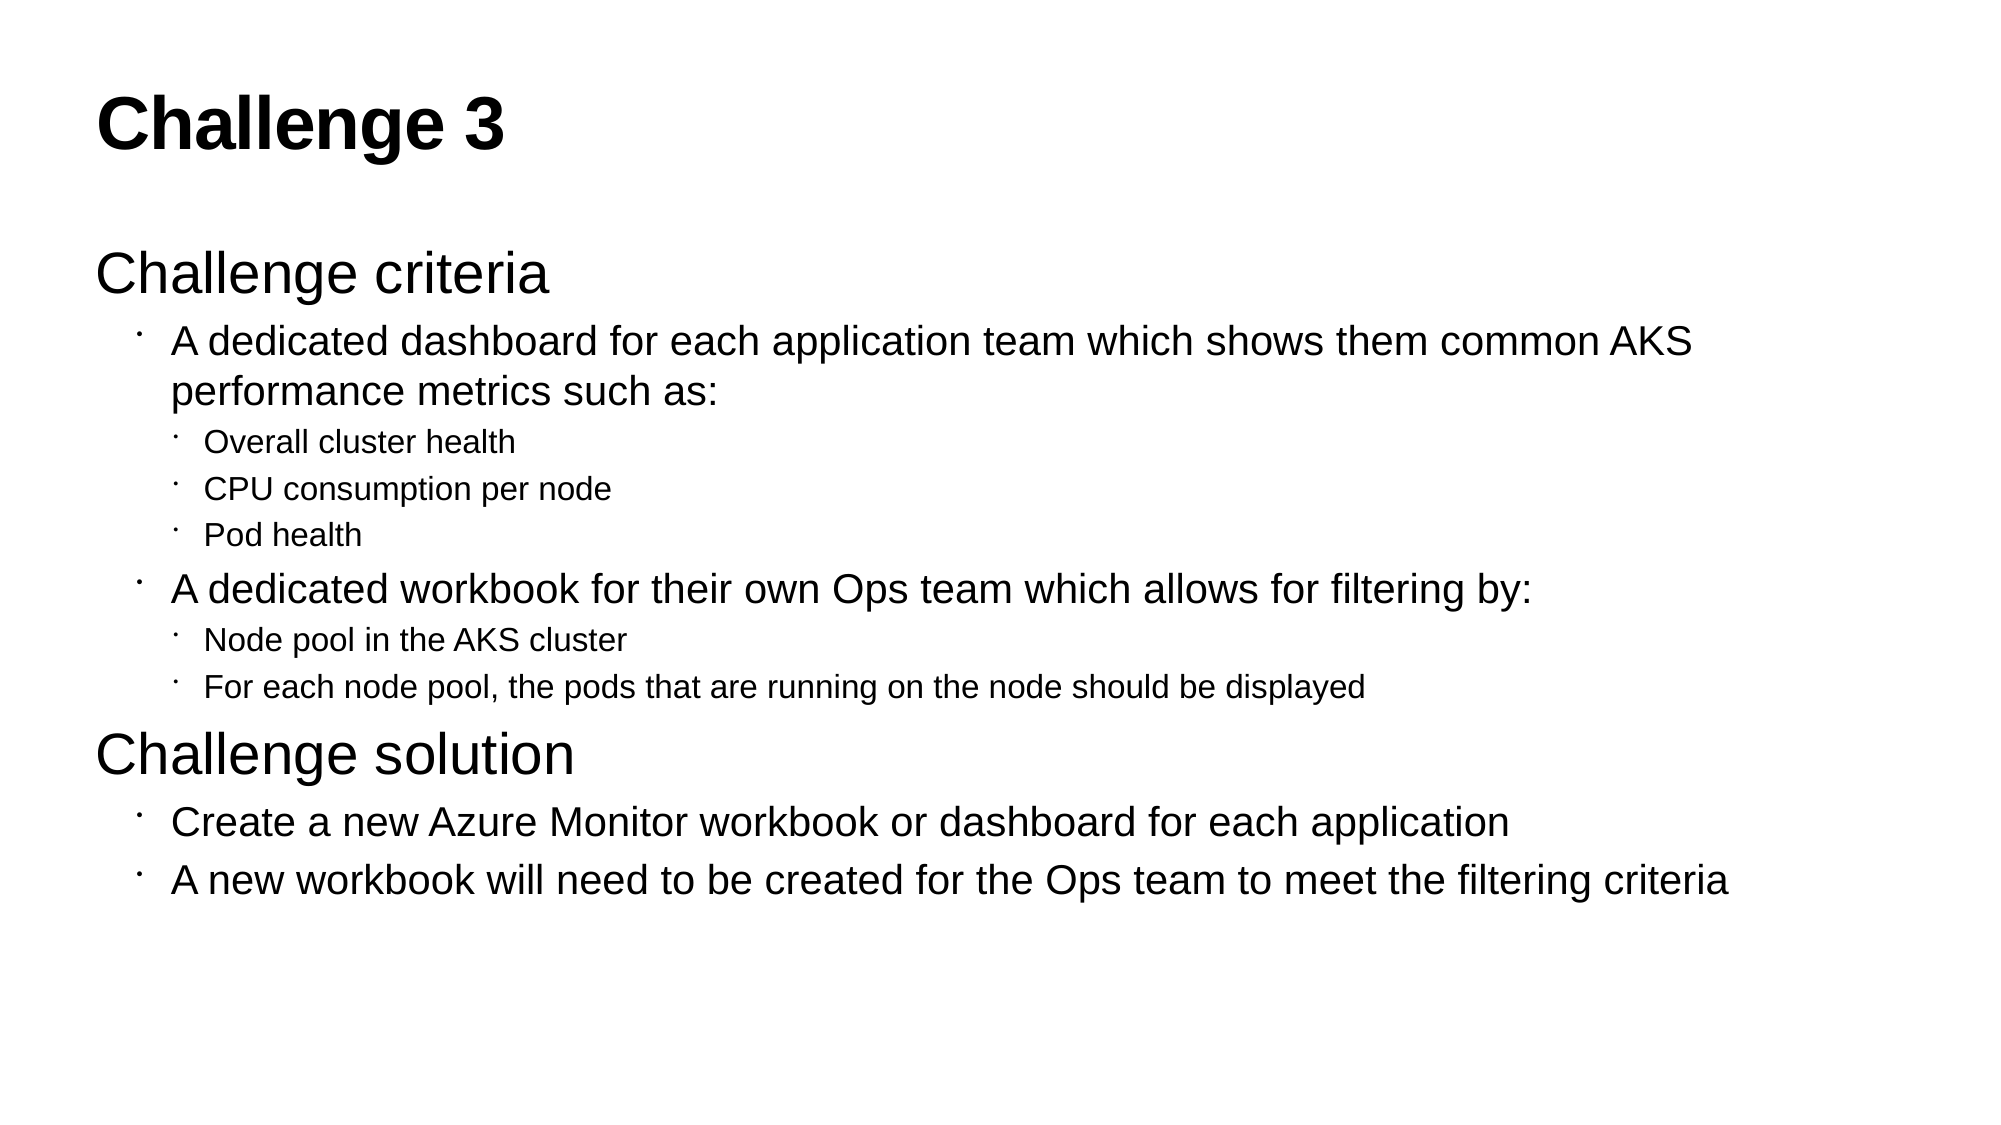

# Challenge 3
Challenge criteria
A dedicated dashboard for each application team which shows them common AKS performance metrics such as:
Overall cluster health
CPU consumption per node
Pod health
A dedicated workbook for their own Ops team which allows for filtering by:
Node pool in the AKS cluster
For each node pool, the pods that are running on the node should be displayed
Challenge solution
Create a new Azure Monitor workbook or dashboard for each application
A new workbook will need to be created for the Ops team to meet the filtering criteria